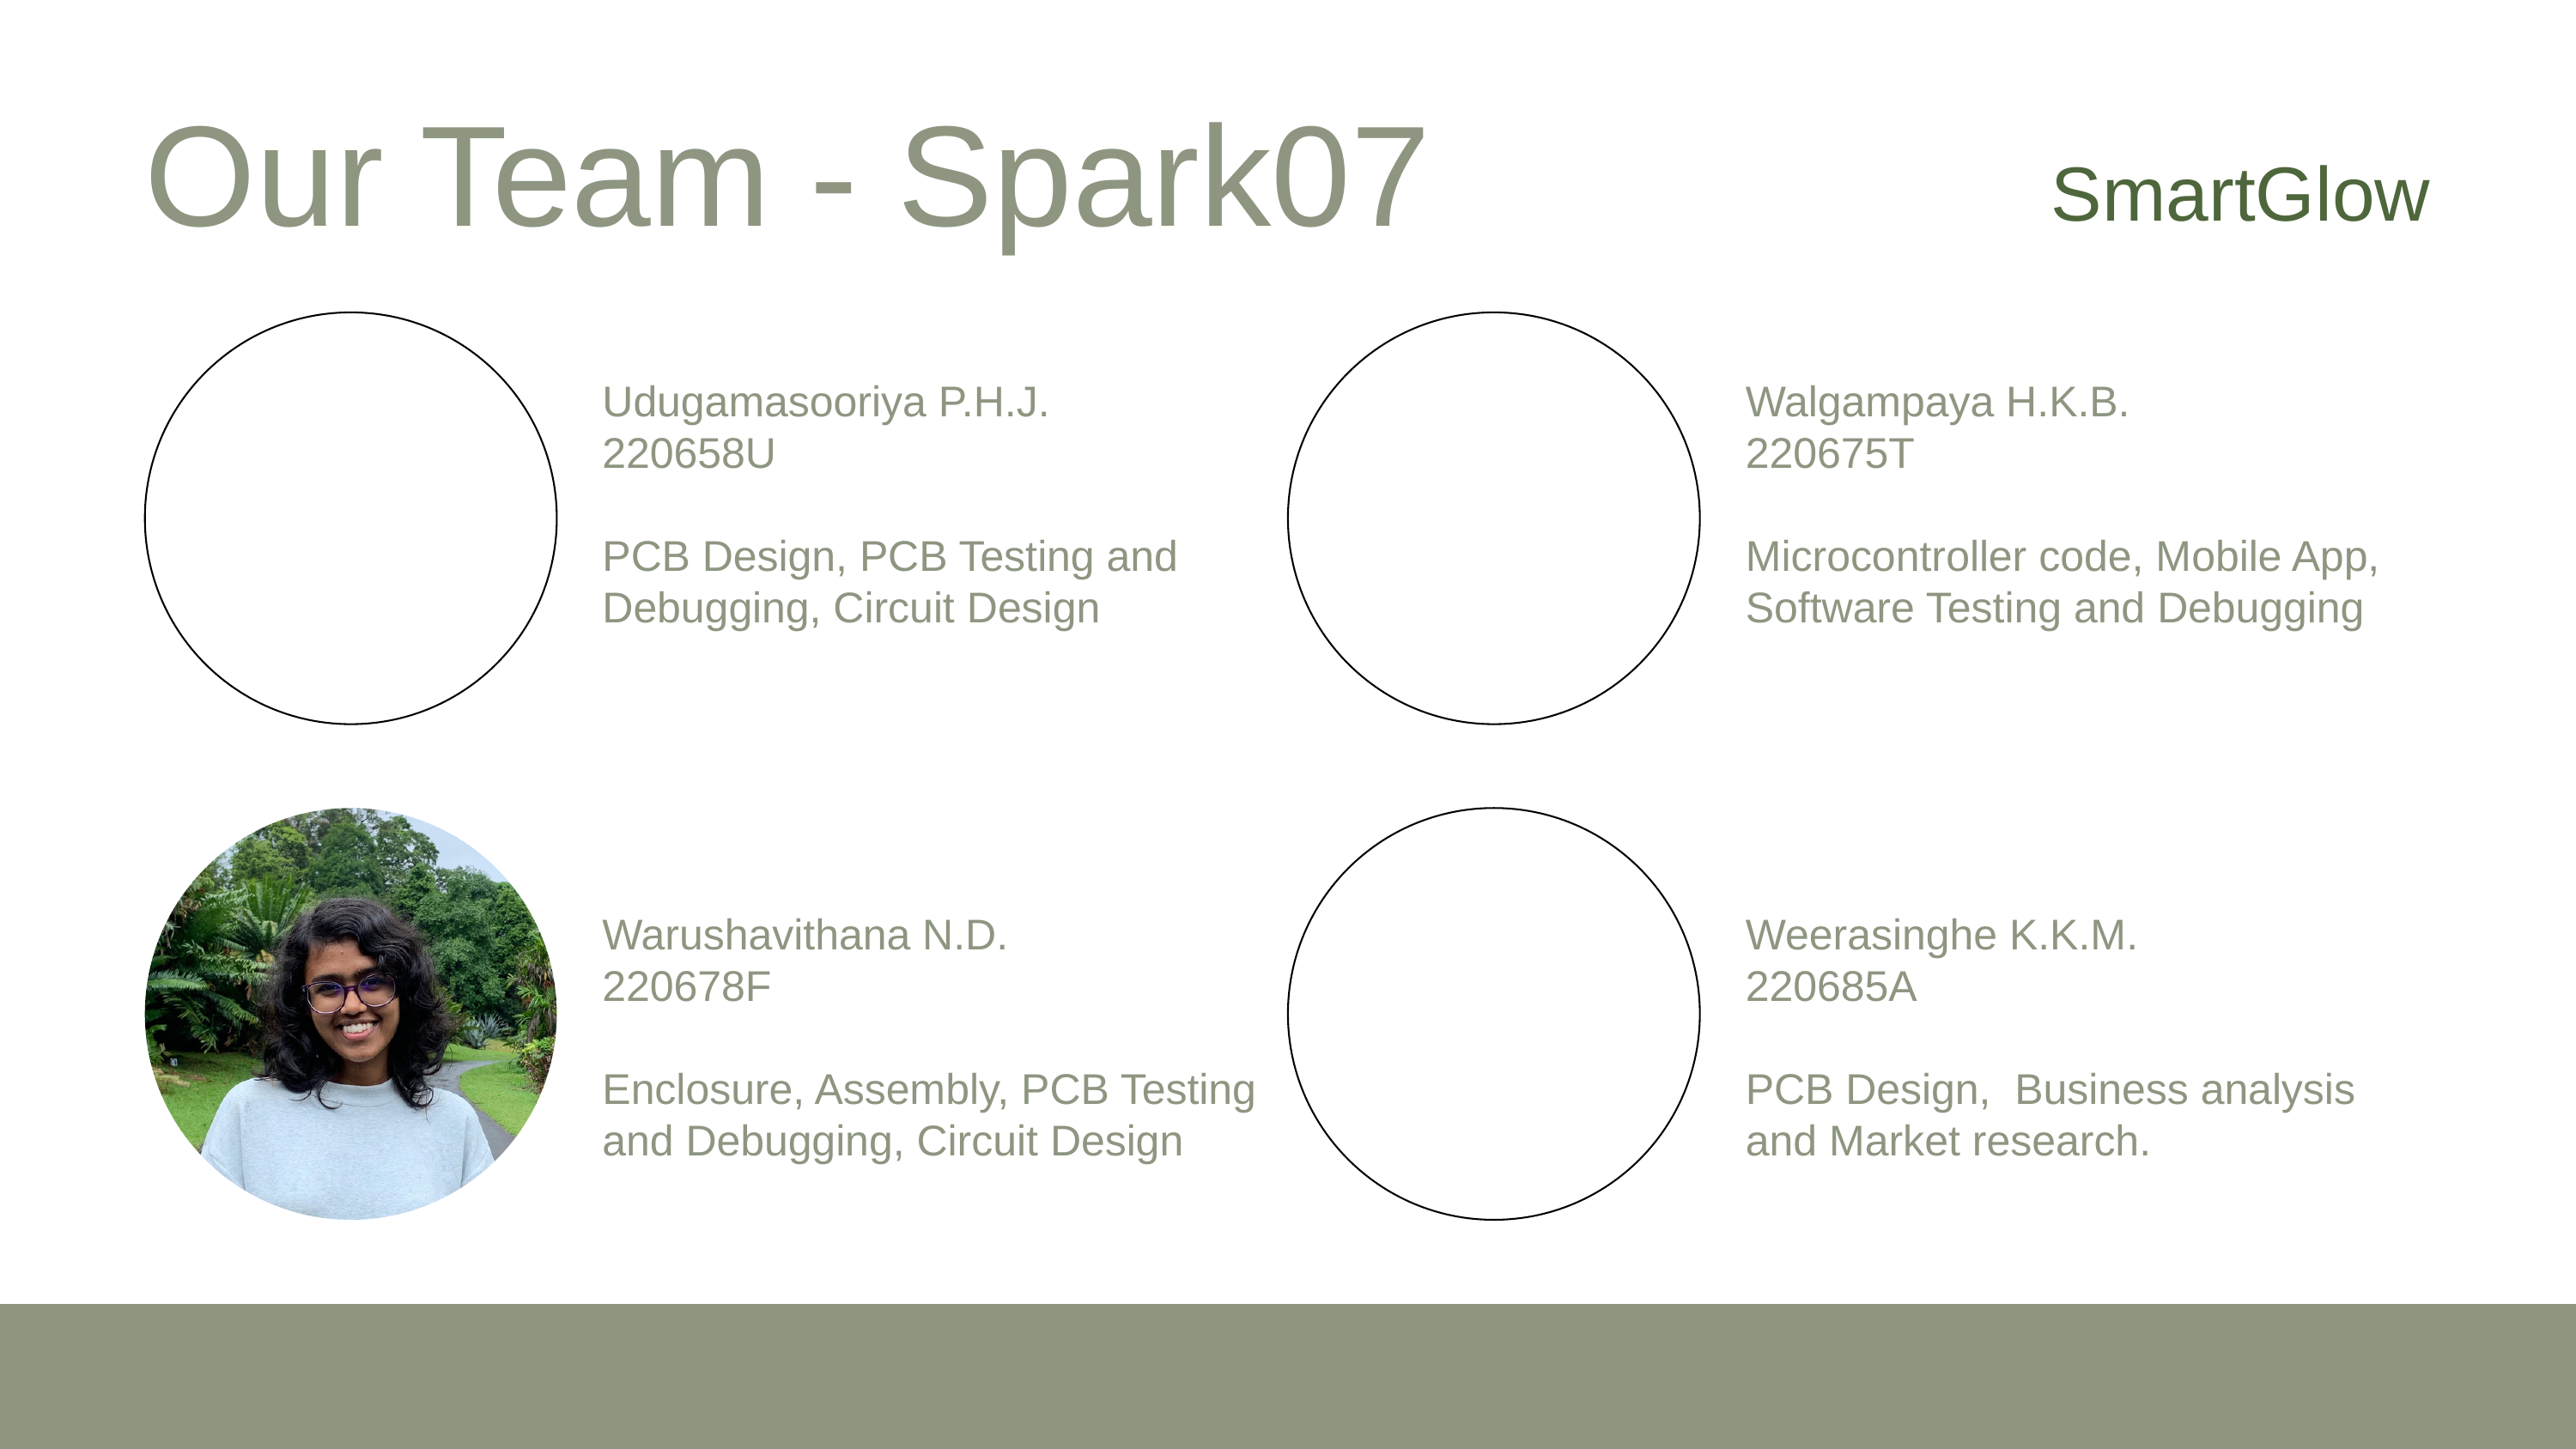

Our Team - Spark07
SmartGlow

Udugamasooriya P.H.J.
220658U

PCB Design, PCB Testing and Debugging, Circuit Design
Walgampaya H.K.B.
220675T

Microcontroller code, Mobile App, Software Testing and Debugging

Warushavithana N.D.
220678F

Enclosure, Assembly, PCB Testing and Debugging, Circuit Design
Weerasinghe K.K.M.
220685A

PCB Design,  Business analysis and Market research.